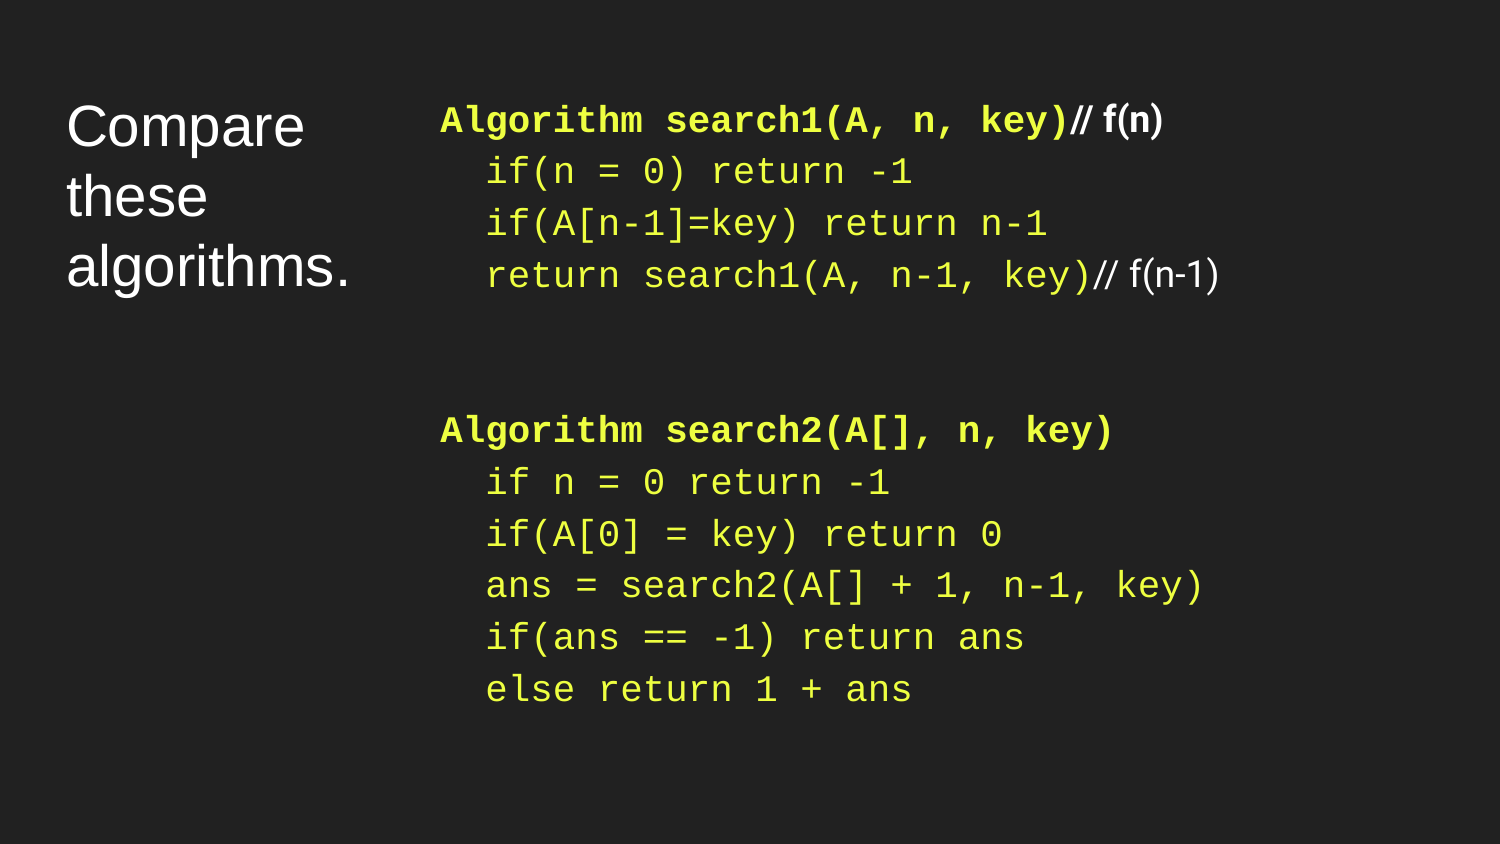

# Compare these algorithms.
Algorithm search1(A, n, key)// f(n)
  if(n = 0) return -1
  if(A[n-1]=key) return n-1
  return search1(A, n-1, key)// f(n-1)

Algorithm search2(A[], n, key)
  if n = 0 return -1
  if(A[0] = key) return 0
  ans = search2(A[] + 1, n-1, key)
  if(ans == -1) return ans
  else return 1 + ans